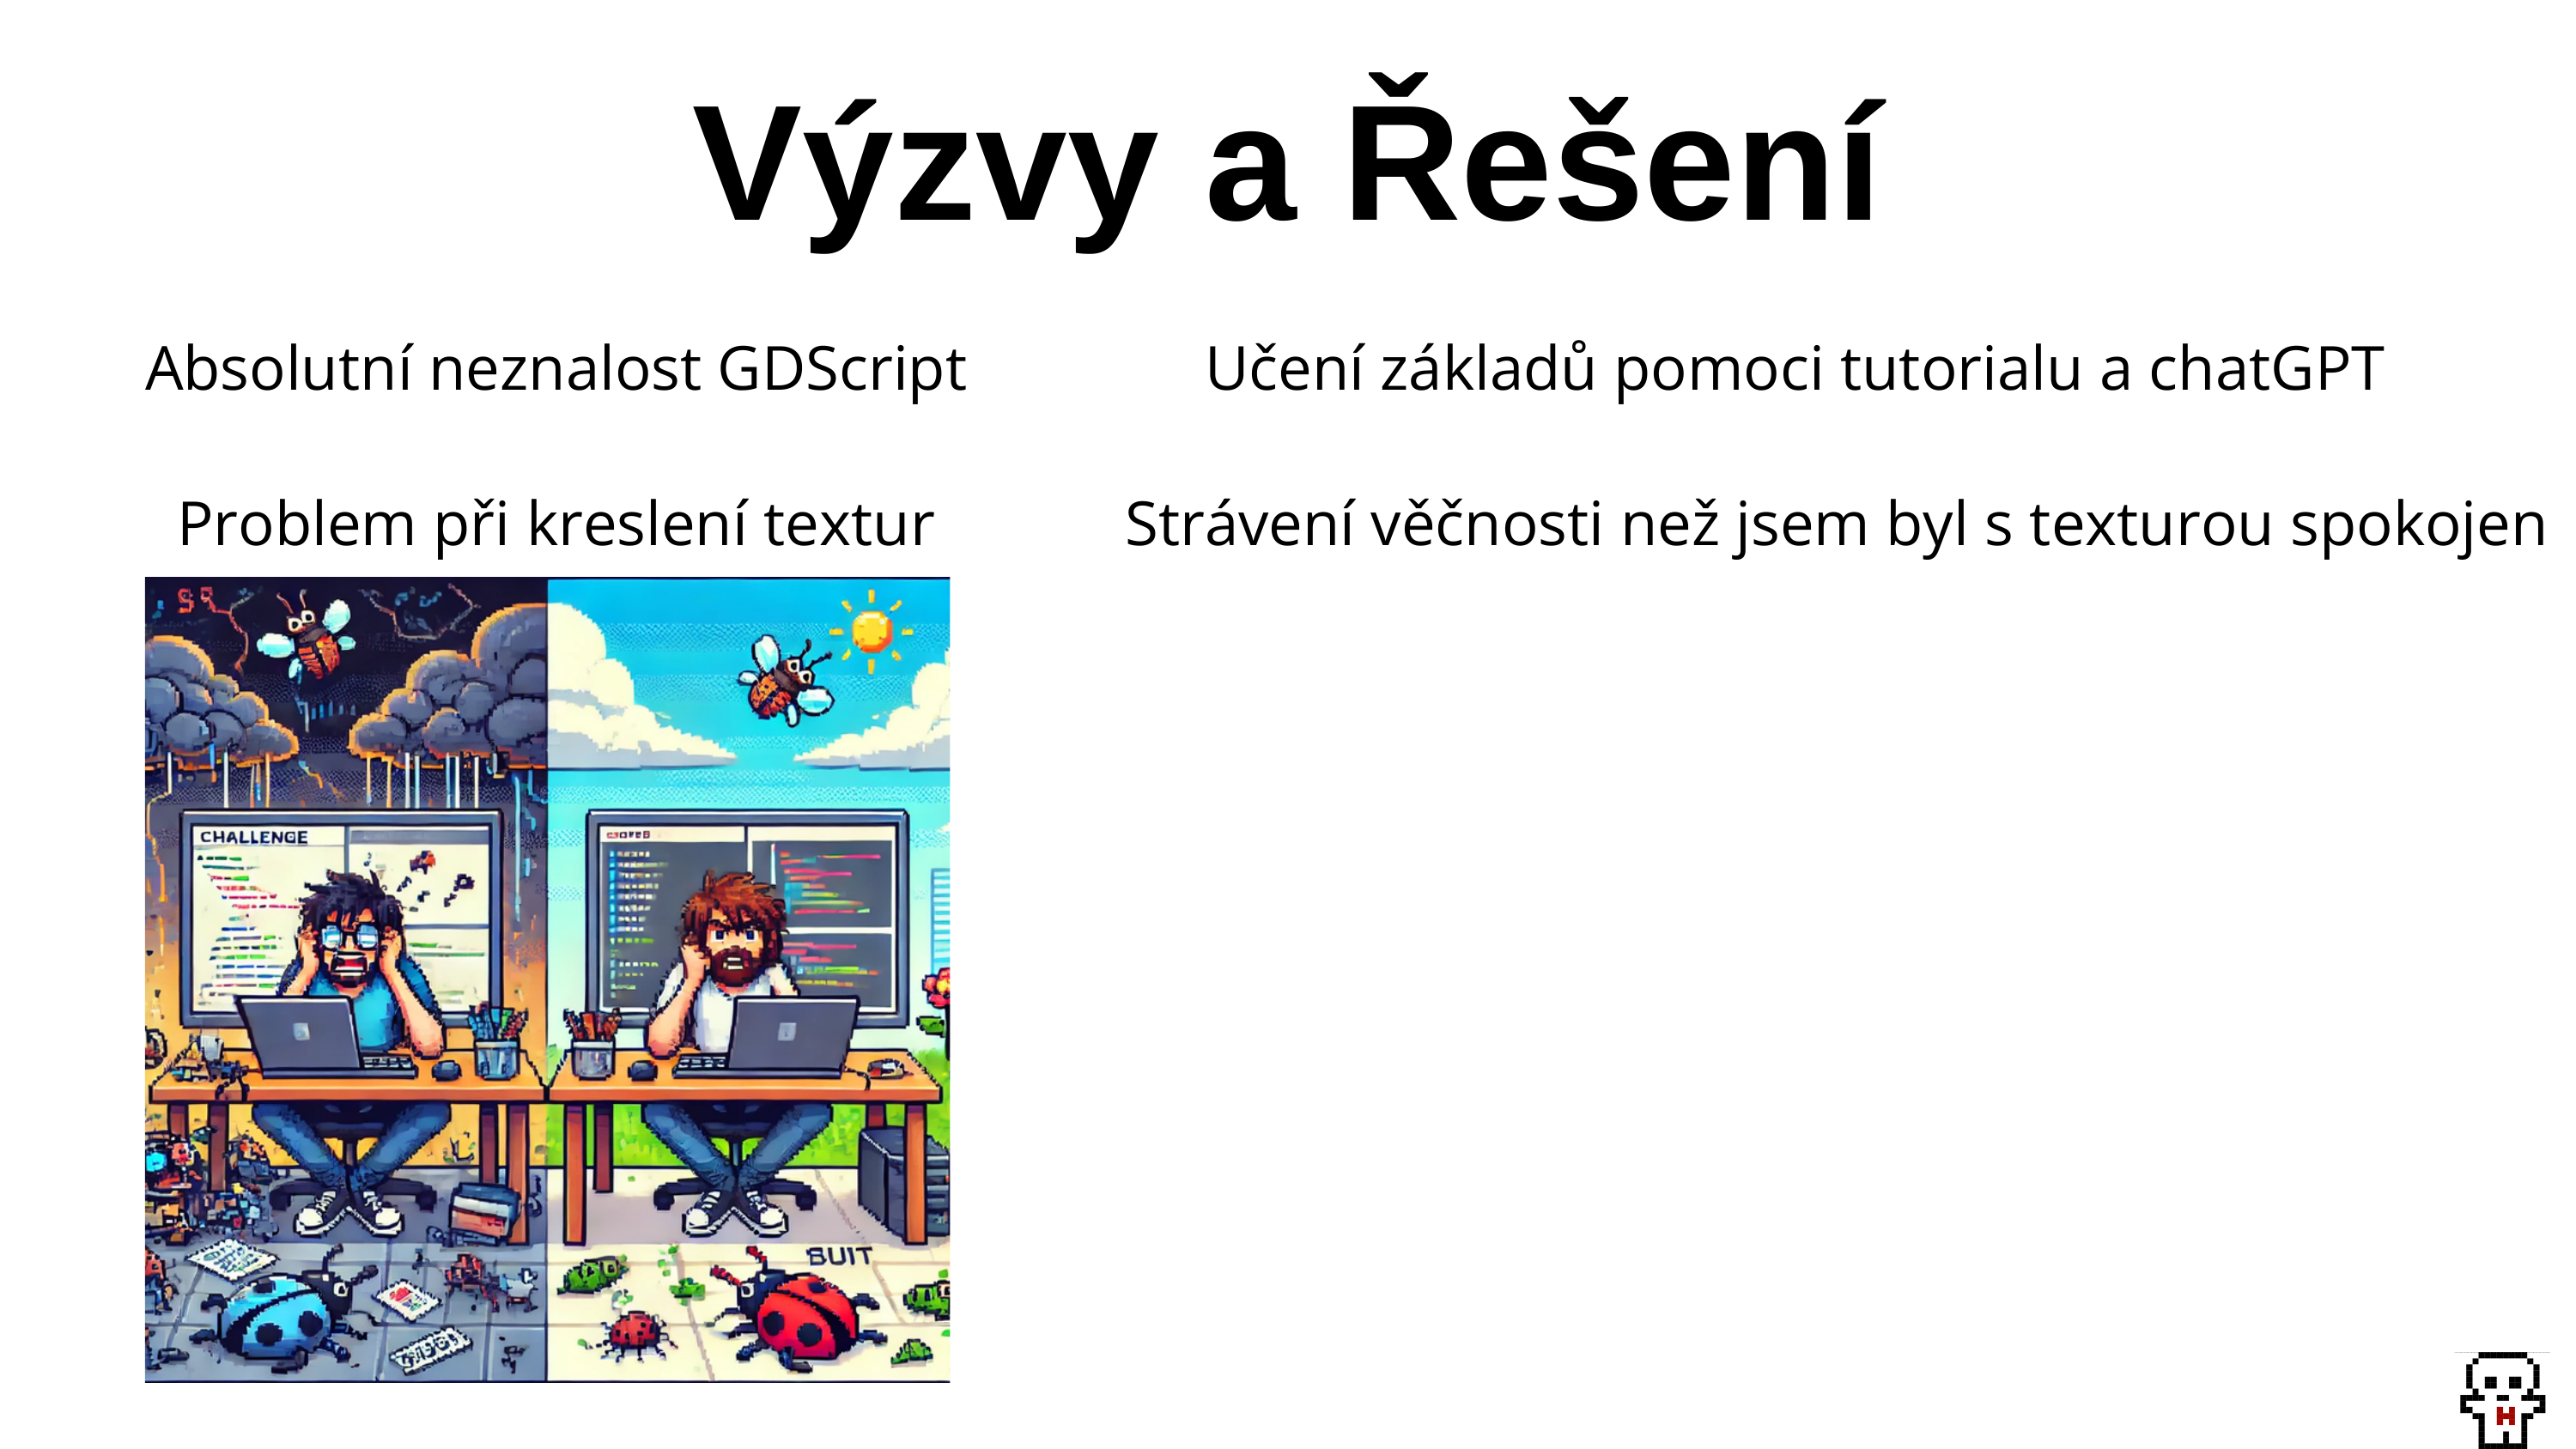

Výzvy a Řešení
Absolutní neznalost GDScript
Učení základů pomoci tutorialu a chatGPT
Problem při kreslení textur
Strávení věčnosti než jsem byl s texturou spokojen